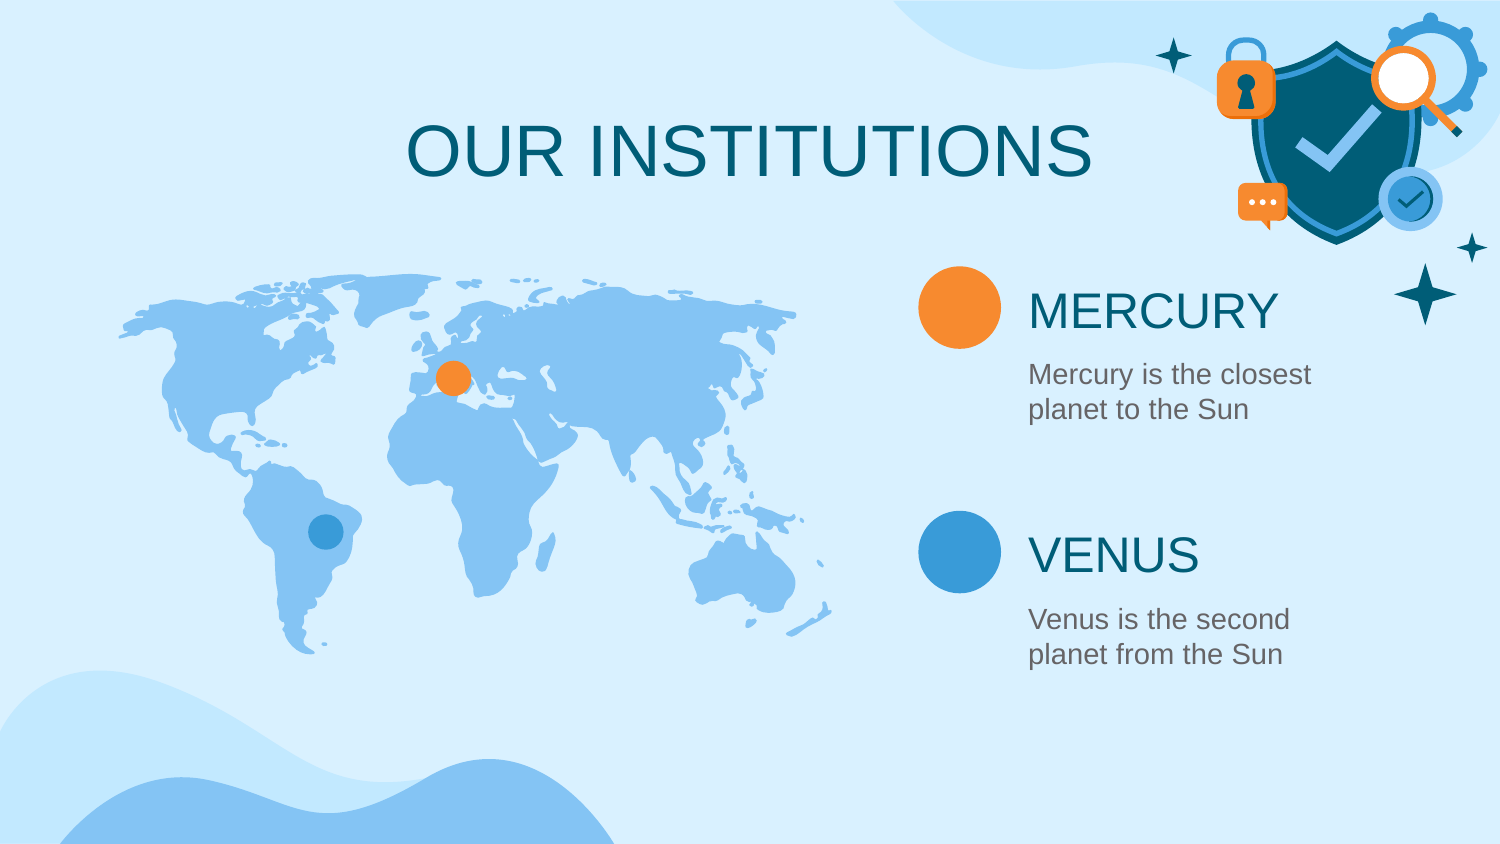

# OUR INSTITUTIONS
MERCURY

Mercury is the closest planet to the Sun

VENUS

Venus is the second planet from the Sun